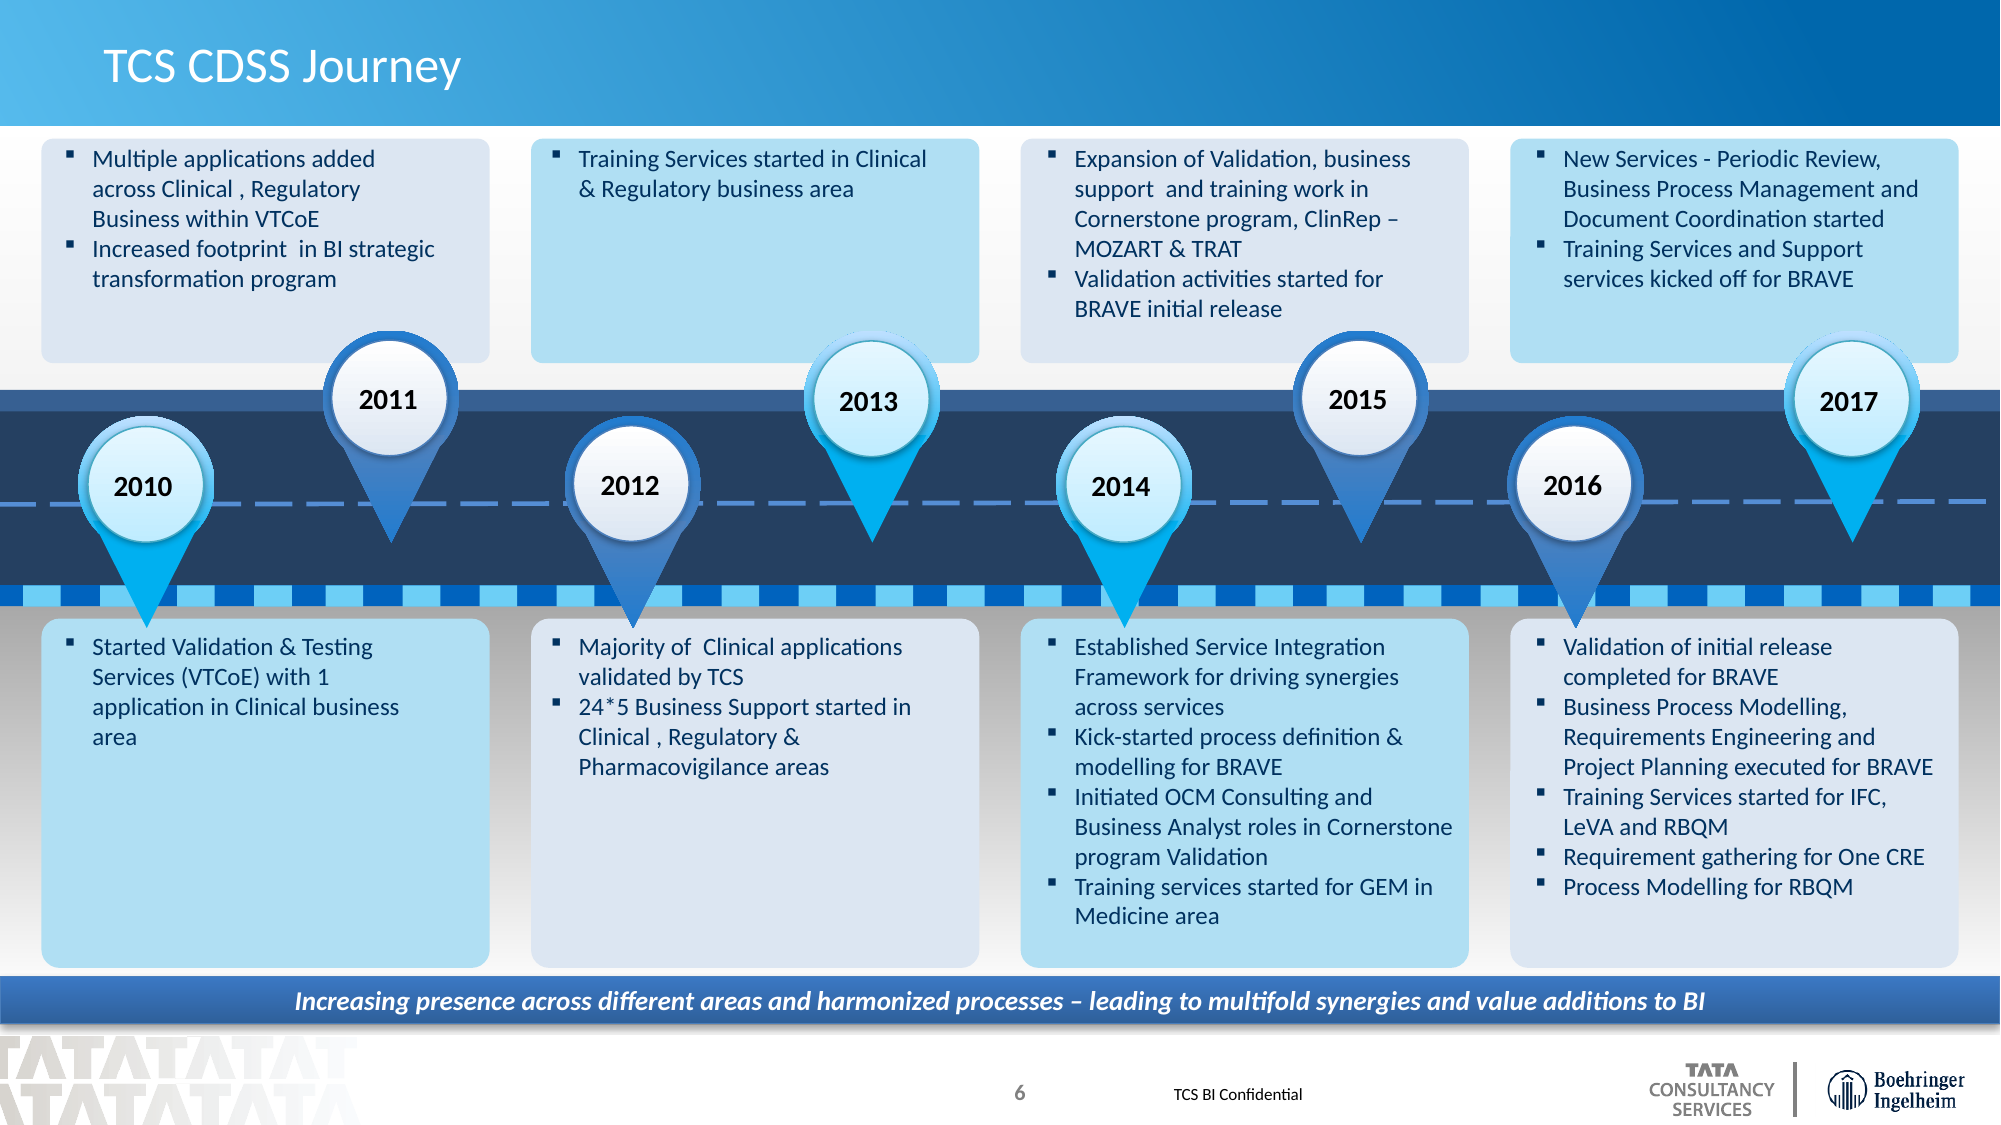

# TCS CDSS Journey

Multiple applications added  across Clinical , Regulatory Business within VTCoE
Increased footprint  in BI strategic transformation program
Training Services started in Clinical & Regulatory business area
Expansion of Validation, business support  and training work in Cornerstone program, ClinRep – MOZART & TRAT
Validation activities started for BRAVE initial release
New Services - Periodic Review, Business Process Management and Document Coordination started
Training Services and Support services kicked off for BRAVE

2011

2013

2015

2017

2010

2012

2014

2016

Started Validation & Testing Services (VTCoE) with 1 application in Clinical business area
Majority of  Clinical applications validated by TCS
24*5 Business Support started in Clinical , Regulatory & Pharmacovigilance areas
Established Service Integration Framework for driving synergies across services
Kick-started process definition & modelling for BRAVE
Initiated OCM Consulting and Business Analyst roles in Cornerstone program Validation
Training services started for GEM in Medicine area
Validation of initial release completed for BRAVE
Business Process Modelling, Requirements Engineering and Project Planning executed for BRAVE
Training Services started for IFC, LeVA and RBQM
Requirement gathering for One CRE
Process Modelling for RBQM
Increasing presence across different areas and harmonized processes – leading to multifold synergies and value additions to BI